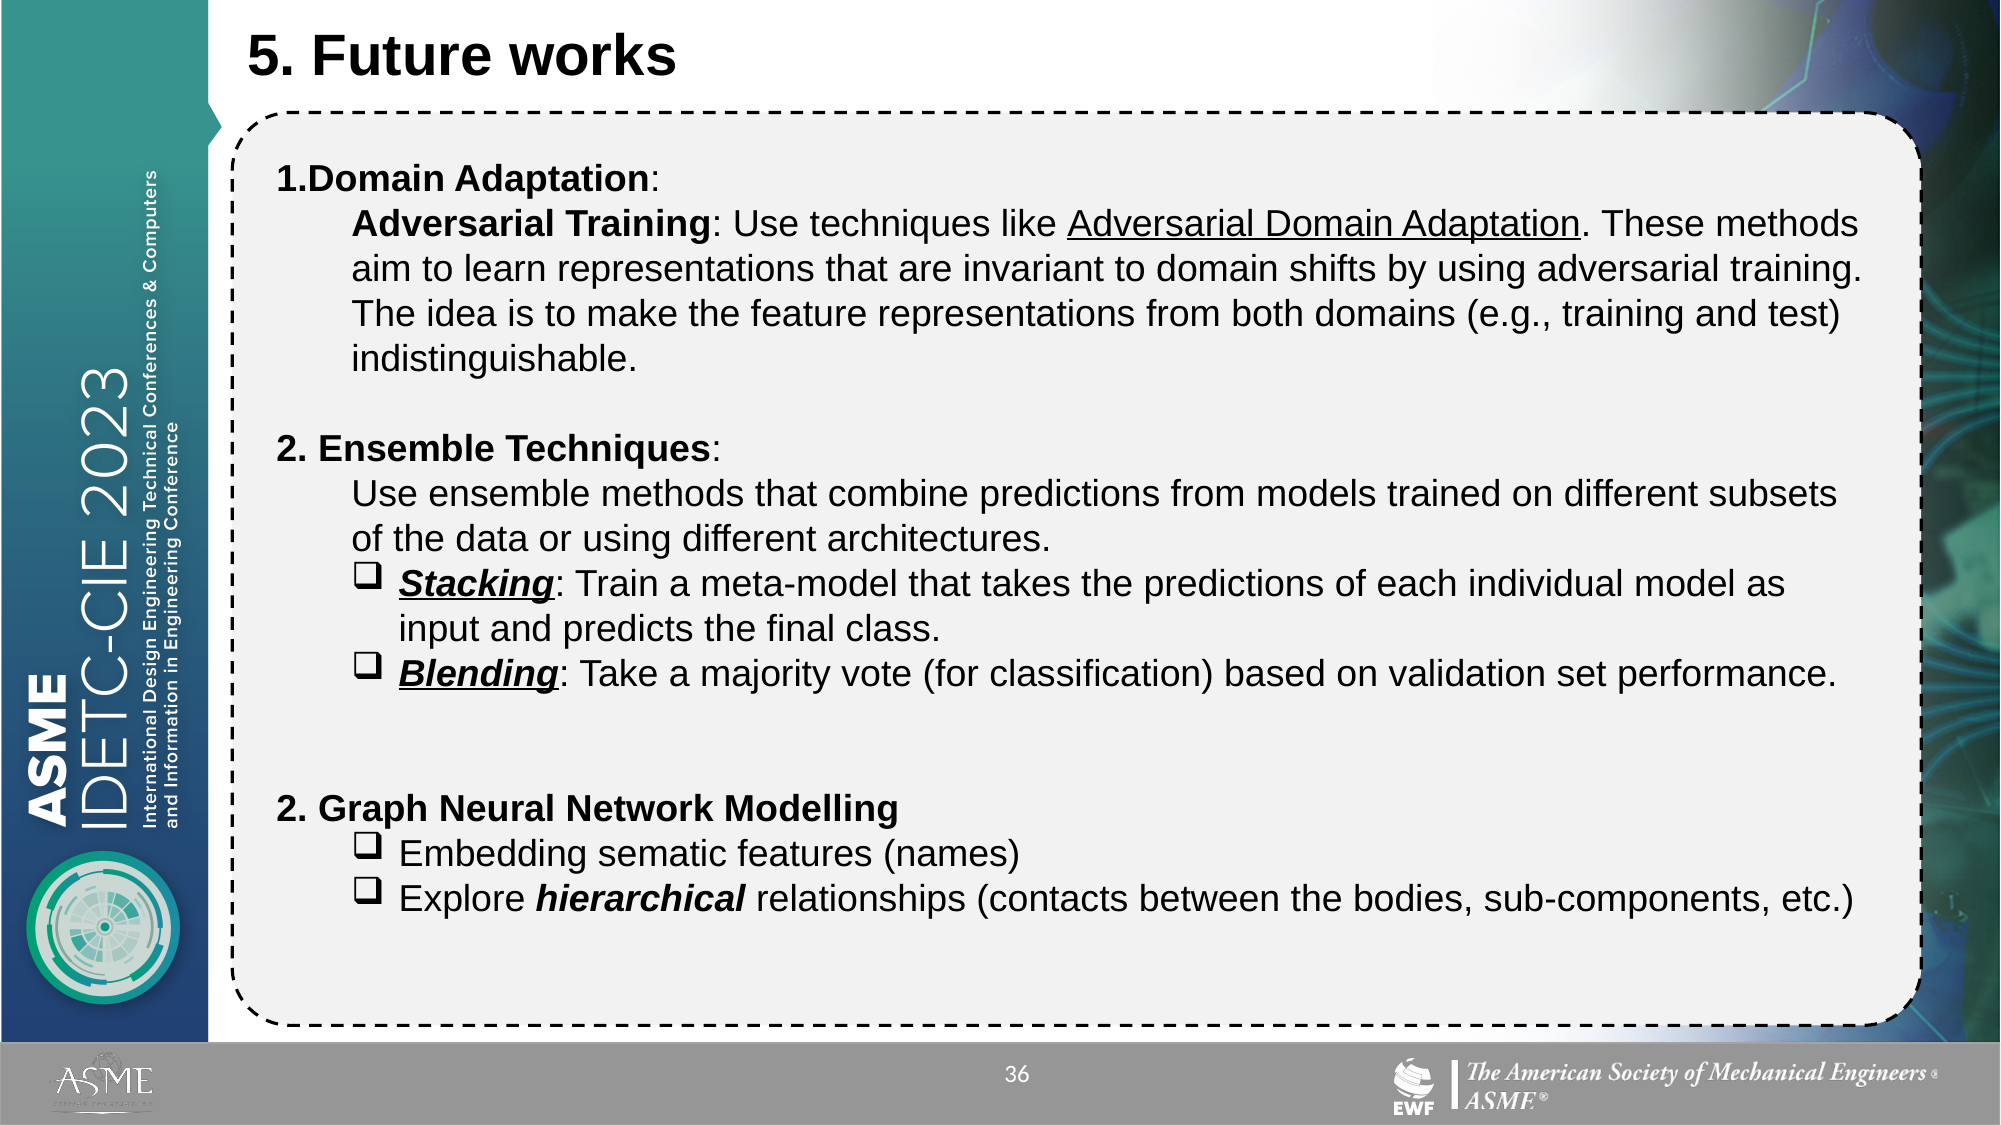

5. Future works

Domain Adaptation:
Adversarial Training: Use techniques like Adversarial Domain Adaptation. These methods aim to learn representations that are invariant to domain shifts by using adversarial training. The idea is to make the feature representations from both domains (e.g., training and test) indistinguishable.

2. Ensemble Techniques:
Use ensemble methods that combine predictions from models trained on different subsets of the data or using different architectures.
Stacking: Train a meta-model that takes the predictions of each individual model as input and predicts the final class.
Blending: Take a majority vote (for classification) based on validation set performance.

2. Graph Neural Network Modelling
Embedding sematic features (names)
Explore hierarchical relationships (contacts between the bodies, sub-components, etc.)
36